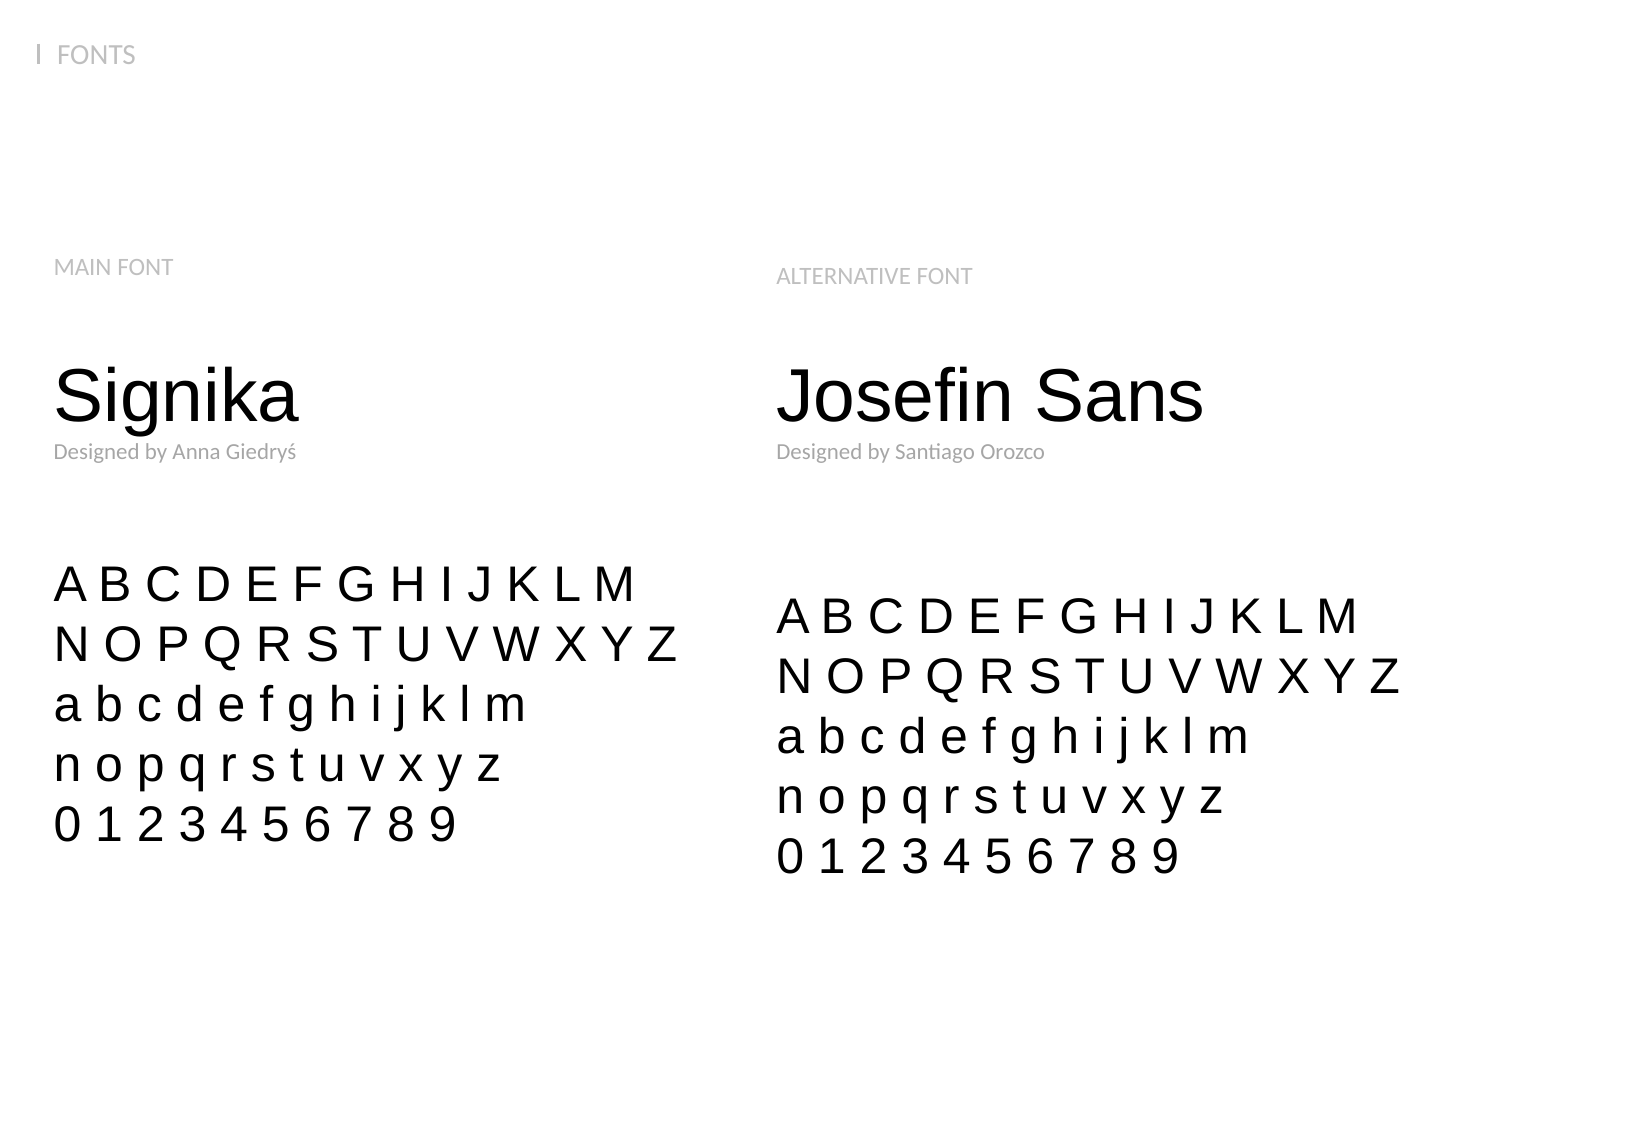

FONTS
MAIN FONT
ALTERNATIVE FONT
Signika
Designed by Anna Giedryś

A B C D E F G H I J K L M
N O P Q R S T U V W X Y Z
a b c d e f g h i j k l m
n o p q r s t u v x y z
0 1 2 3 4 5 6 7 8 9
Josefin Sans
Designed by Santiago Orozco

A B C D E F G H I J K L M
N O P Q R S T U V W X Y Z
a b c d e f g h i j k l m
n o p q r s t u v x y z
0 1 2 3 4 5 6 7 8 9